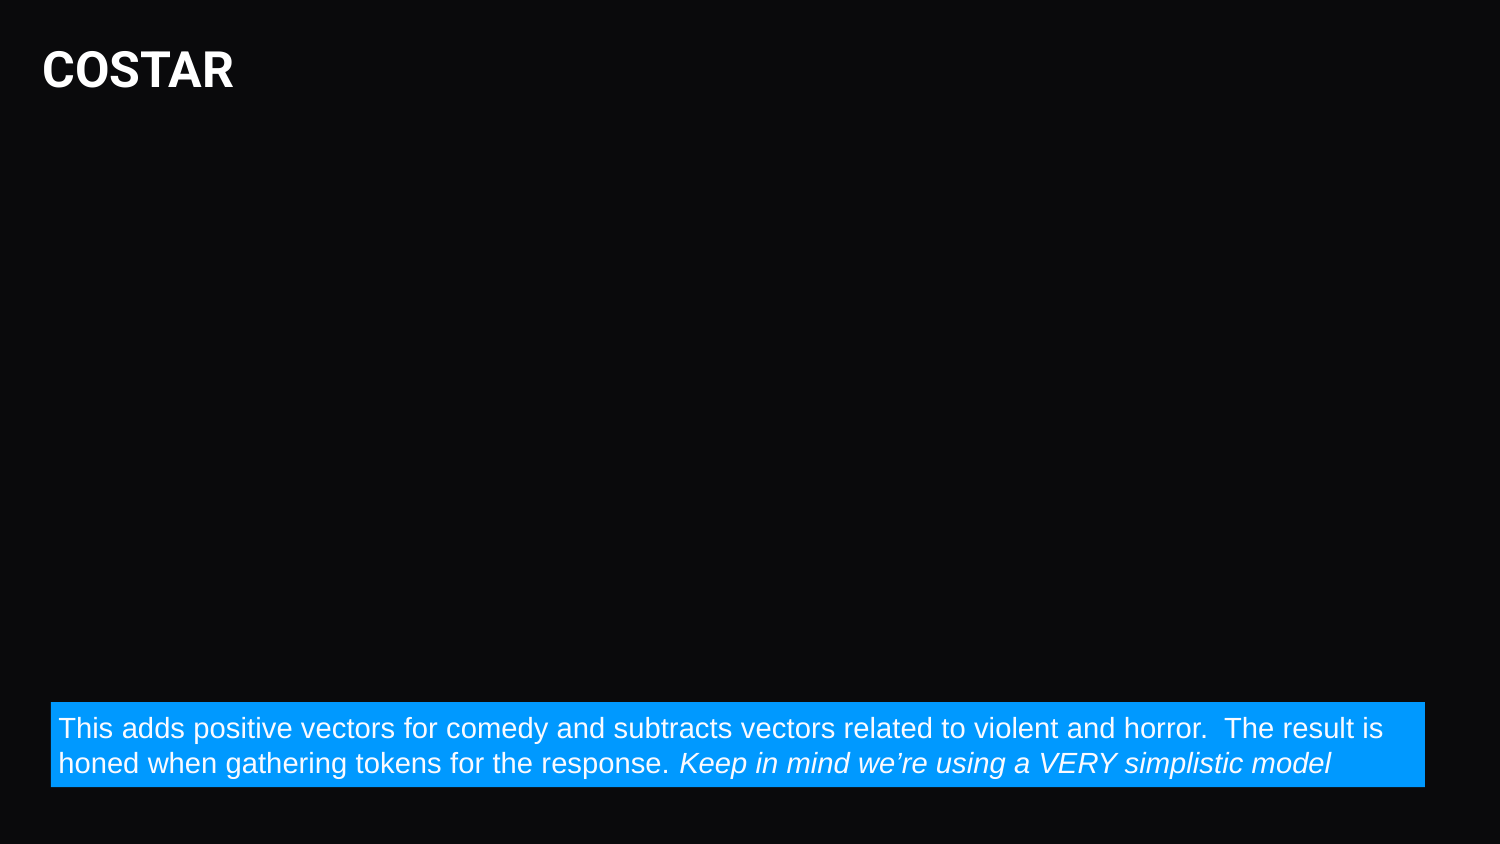

# COSTAR
This adds positive vectors for comedy and subtracts vectors related to violent and horror.  The result is honed when gathering tokens for the response. Keep in mind we’re using a VERY simplistic model